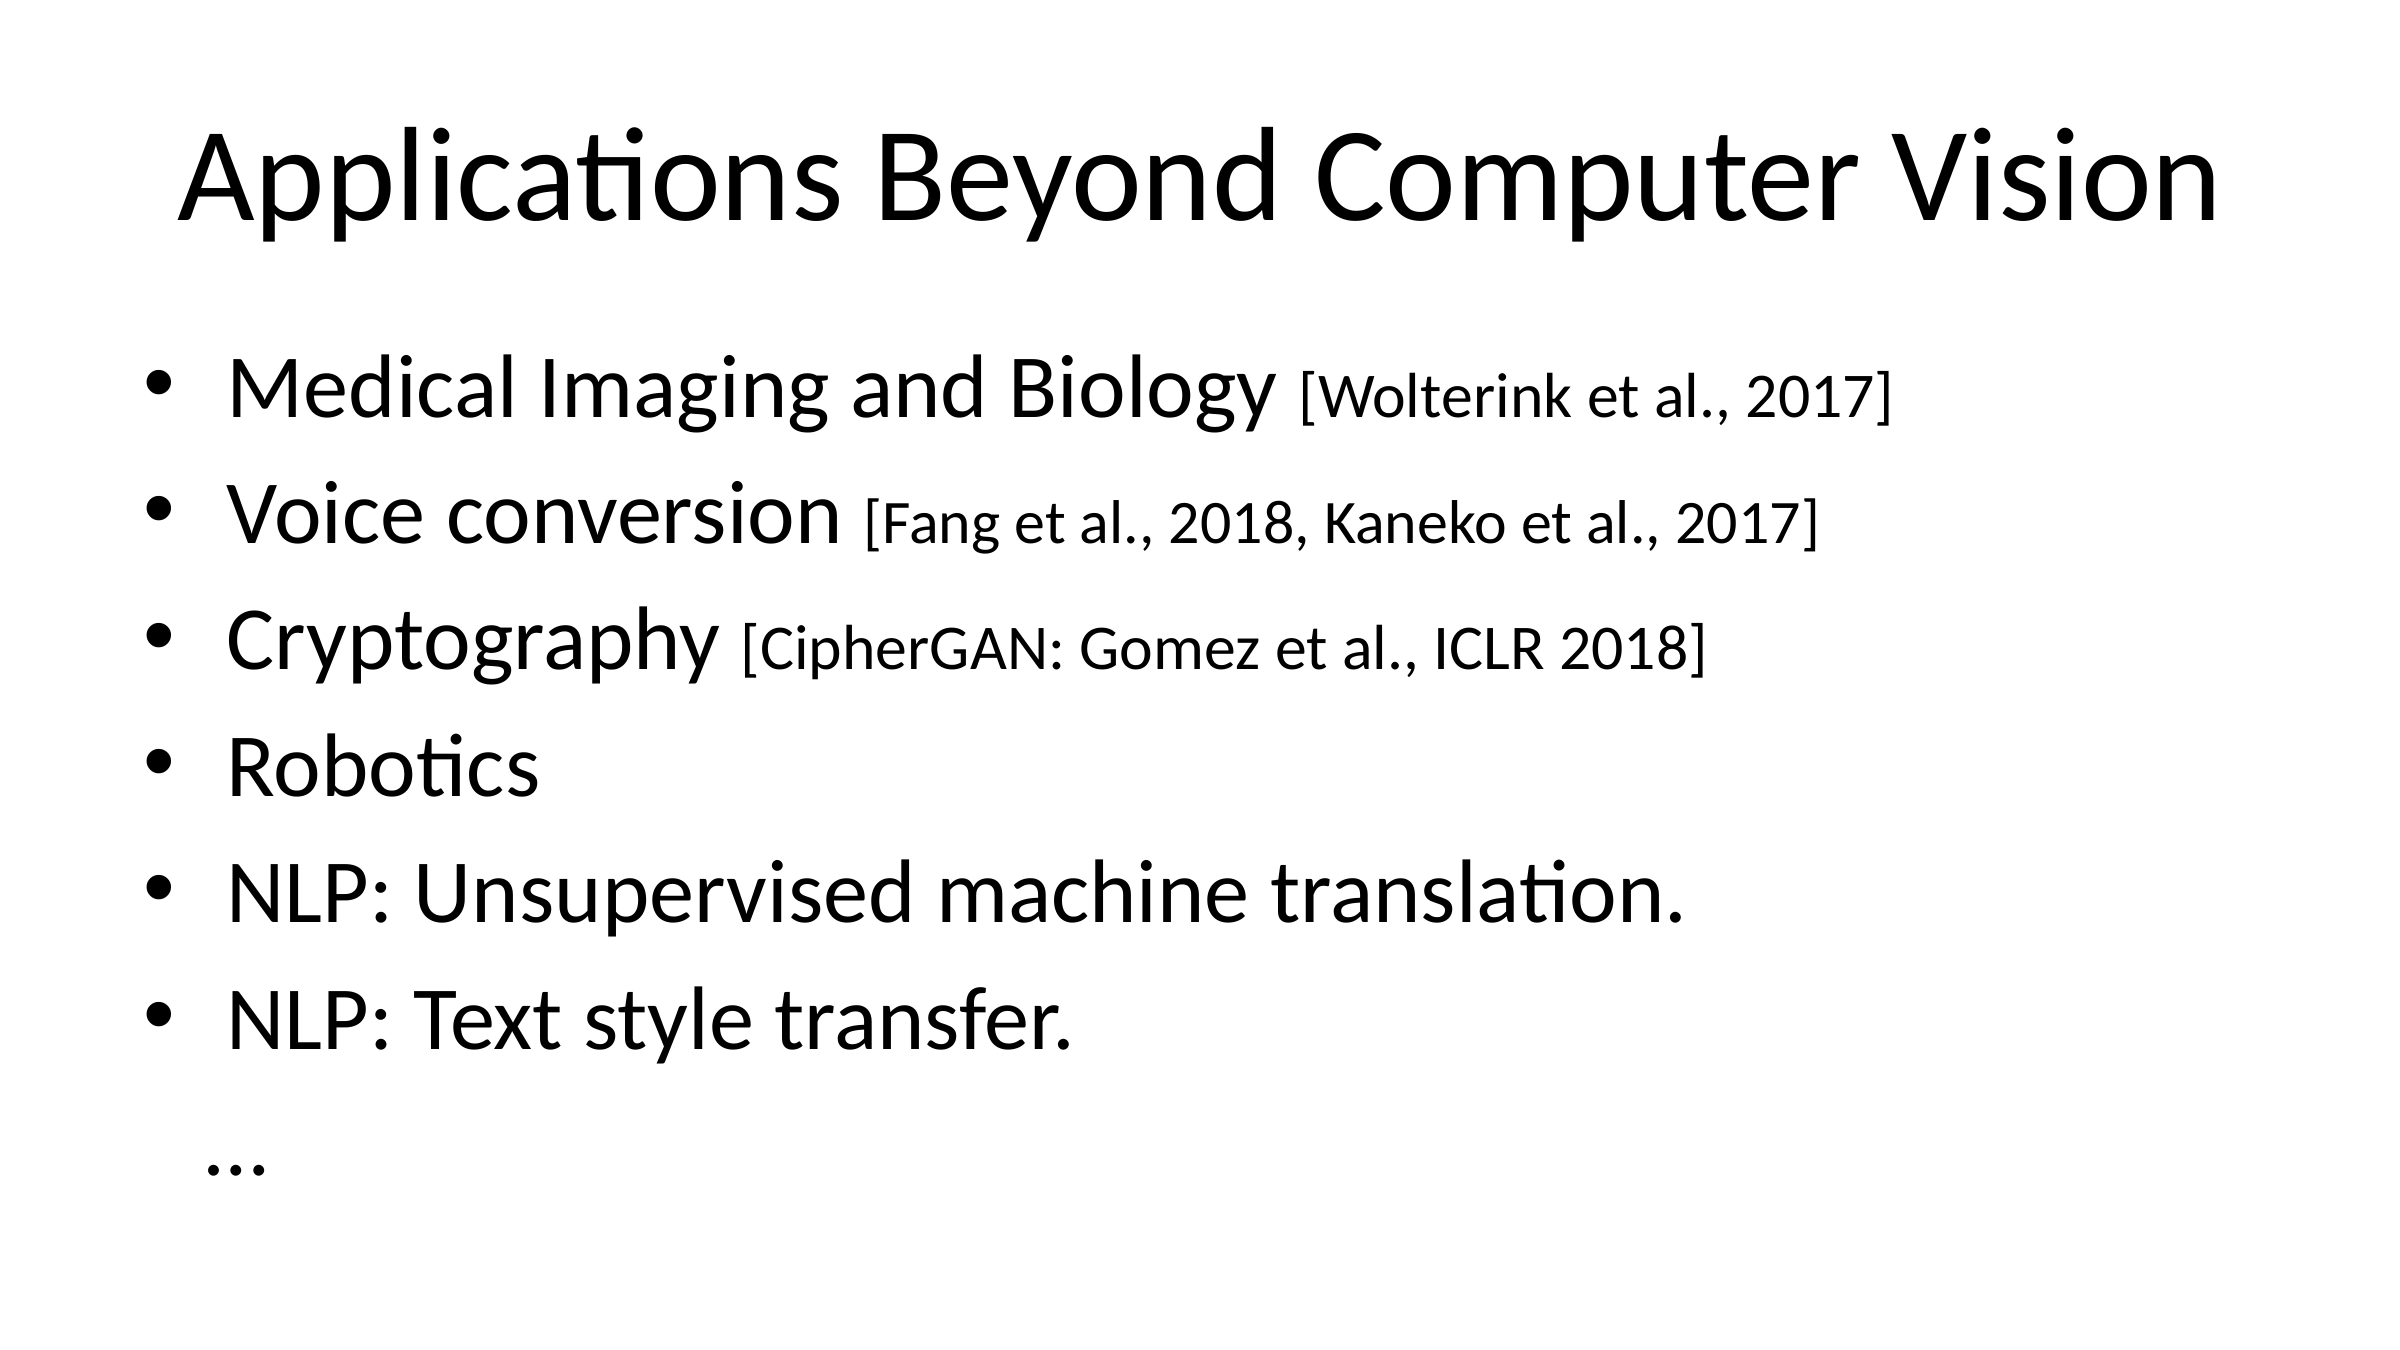

# Applications Beyond Computer Vision
Medical Imaging and Biology [Wolterink et al., 2017]
Voice conversion [Fang et al., 2018, Kaneko et al., 2017]
Cryptography [CipherGAN: Gomez et al., ICLR 2018]
Robotics
NLP: Unsupervised machine translation.
NLP: Text style transfer.
   …